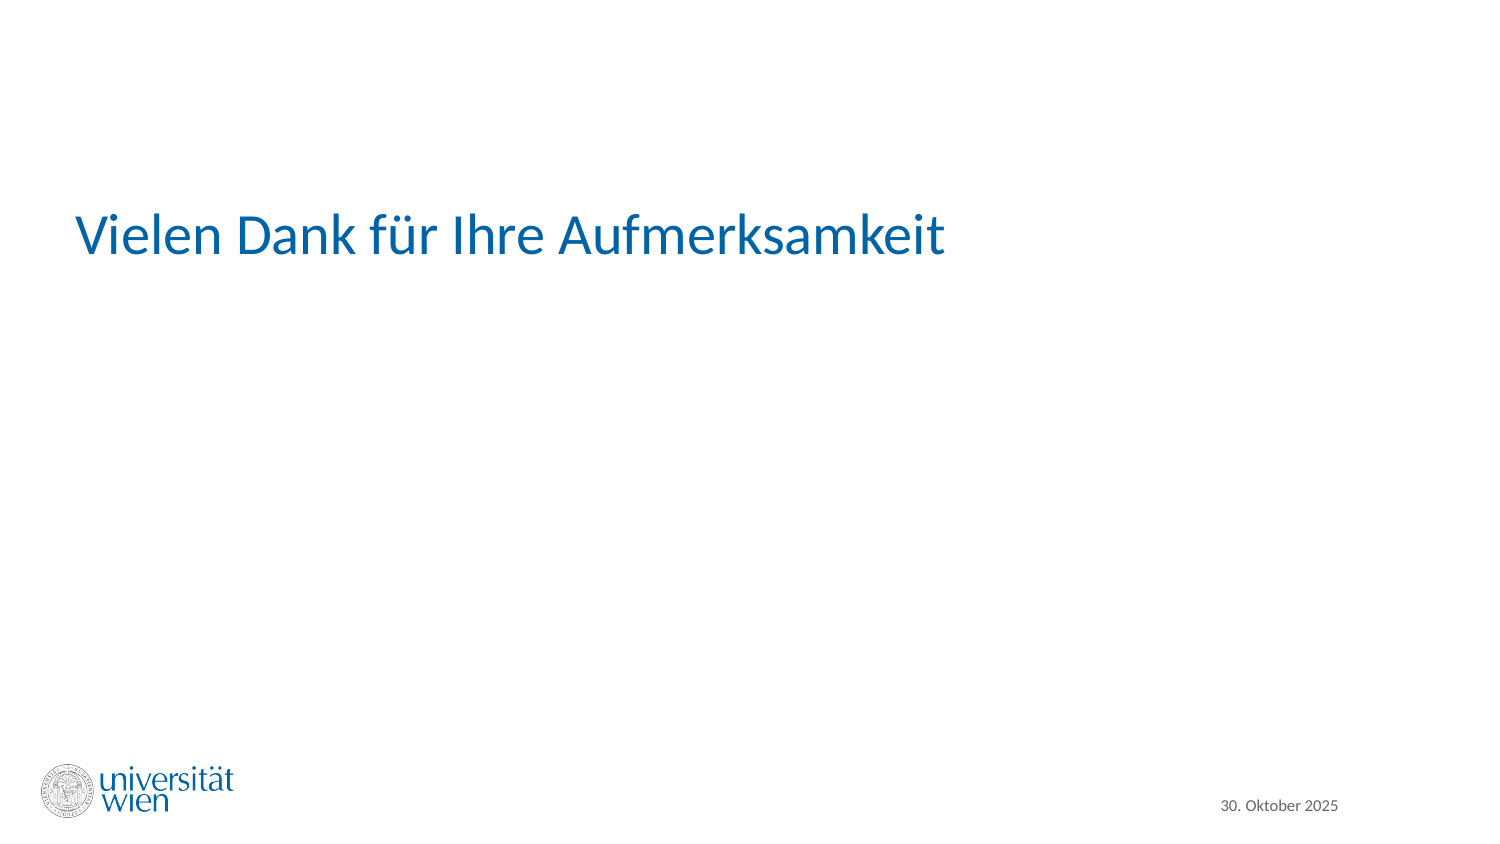

# Vielen Dank für Ihre Aufmerksamkeit
11
30. Oktober 2025